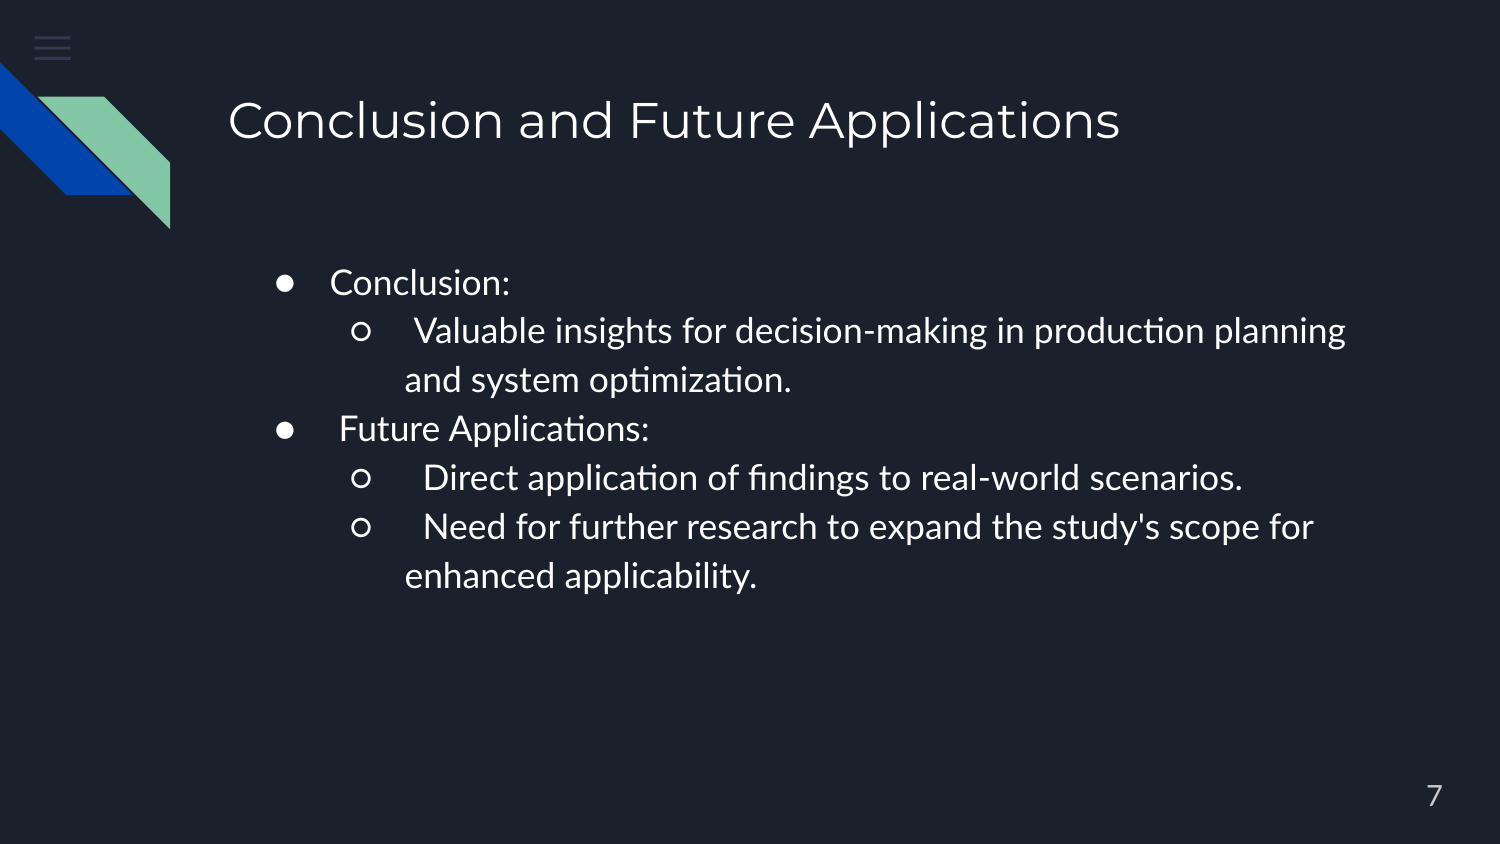

# Conclusion and Future Applications

Conclusion:
 Valuable insights for decision-making in production planning and system optimization.
 Future Applications:
  Direct application of findings to real-world scenarios.
  Need for further research to expand the study's scope for enhanced applicability.

7